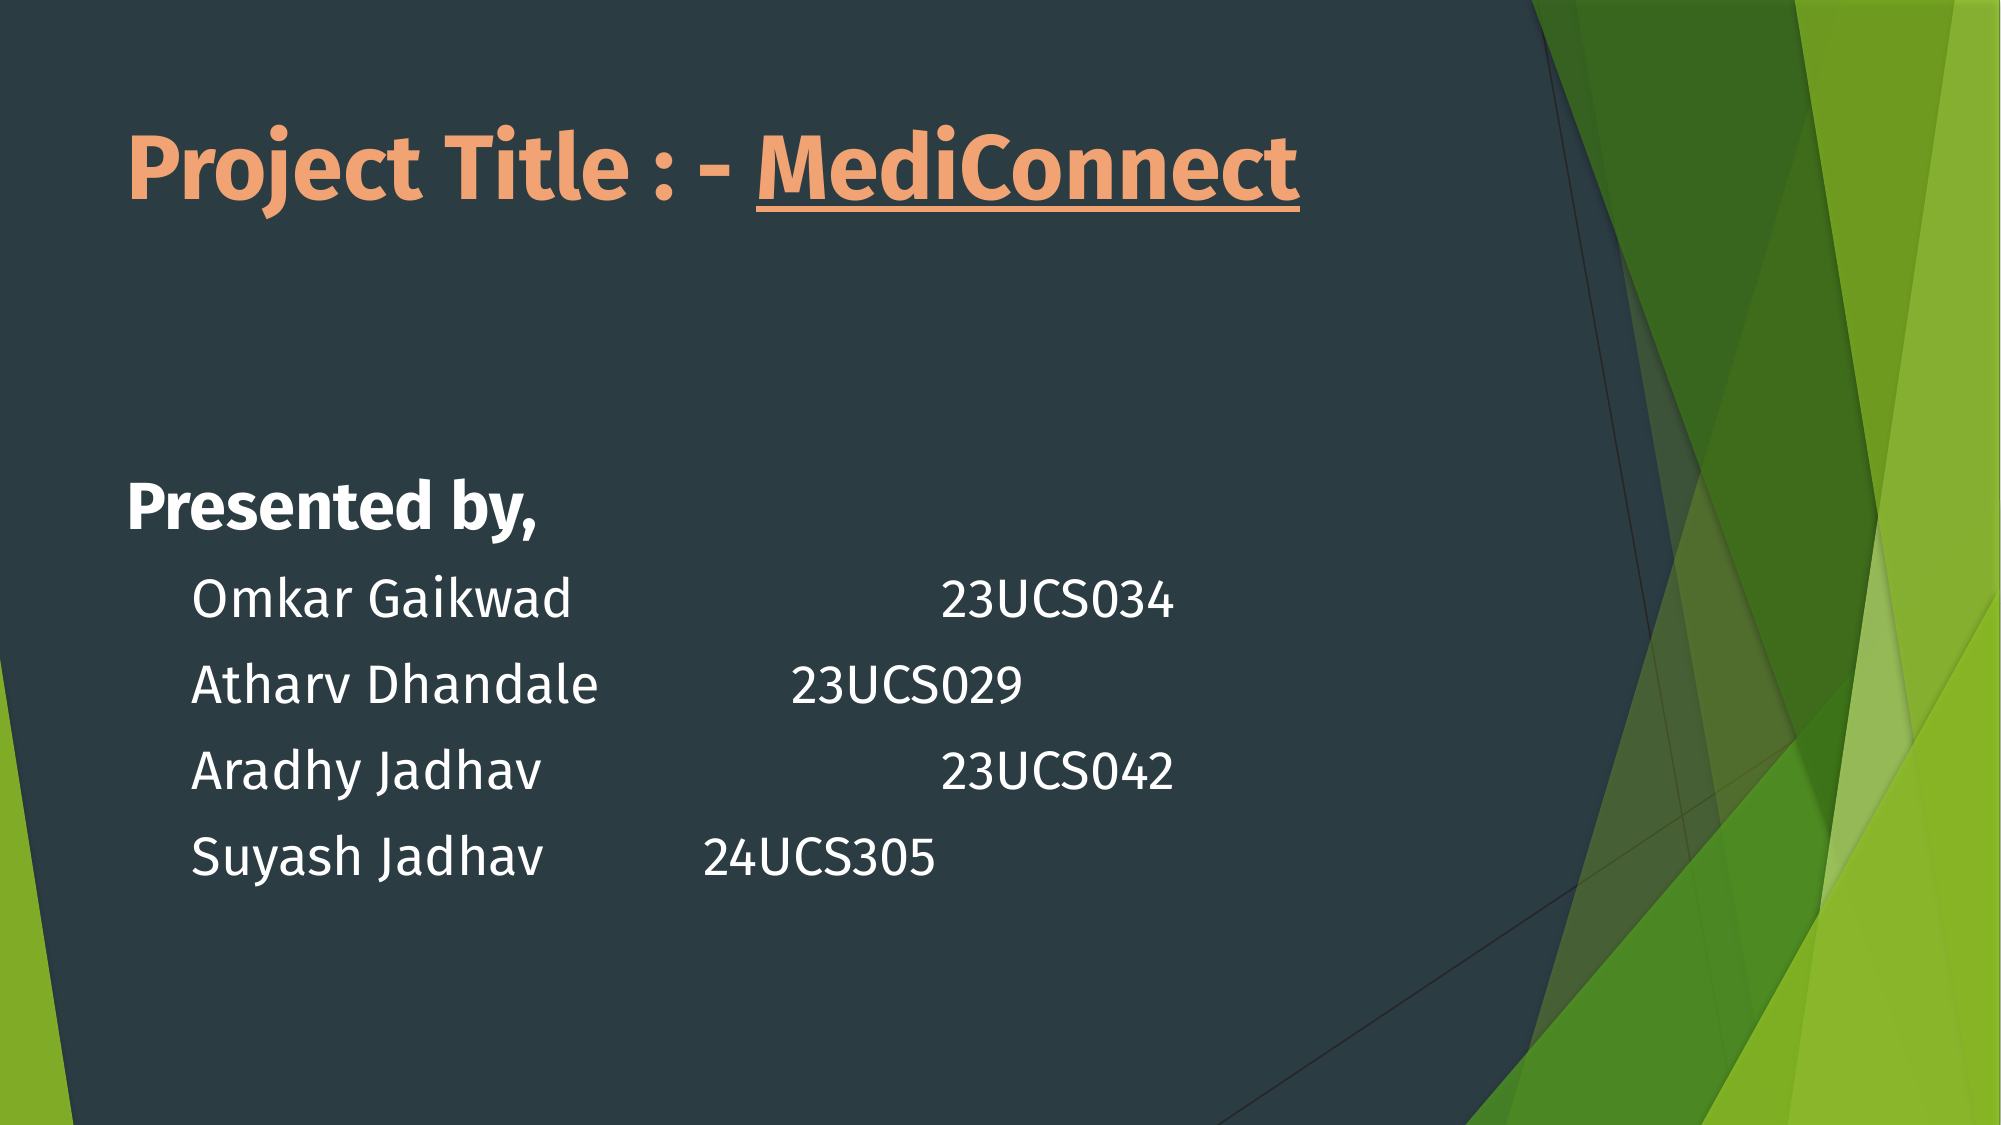

# Project Title : - MediConnect

Presented by,
Omkar Gaikwad			23UCS034
Atharv Dhandale		23UCS029
Aradhy Jadhav			23UCS042
Suyash Jadhav           24UCS305